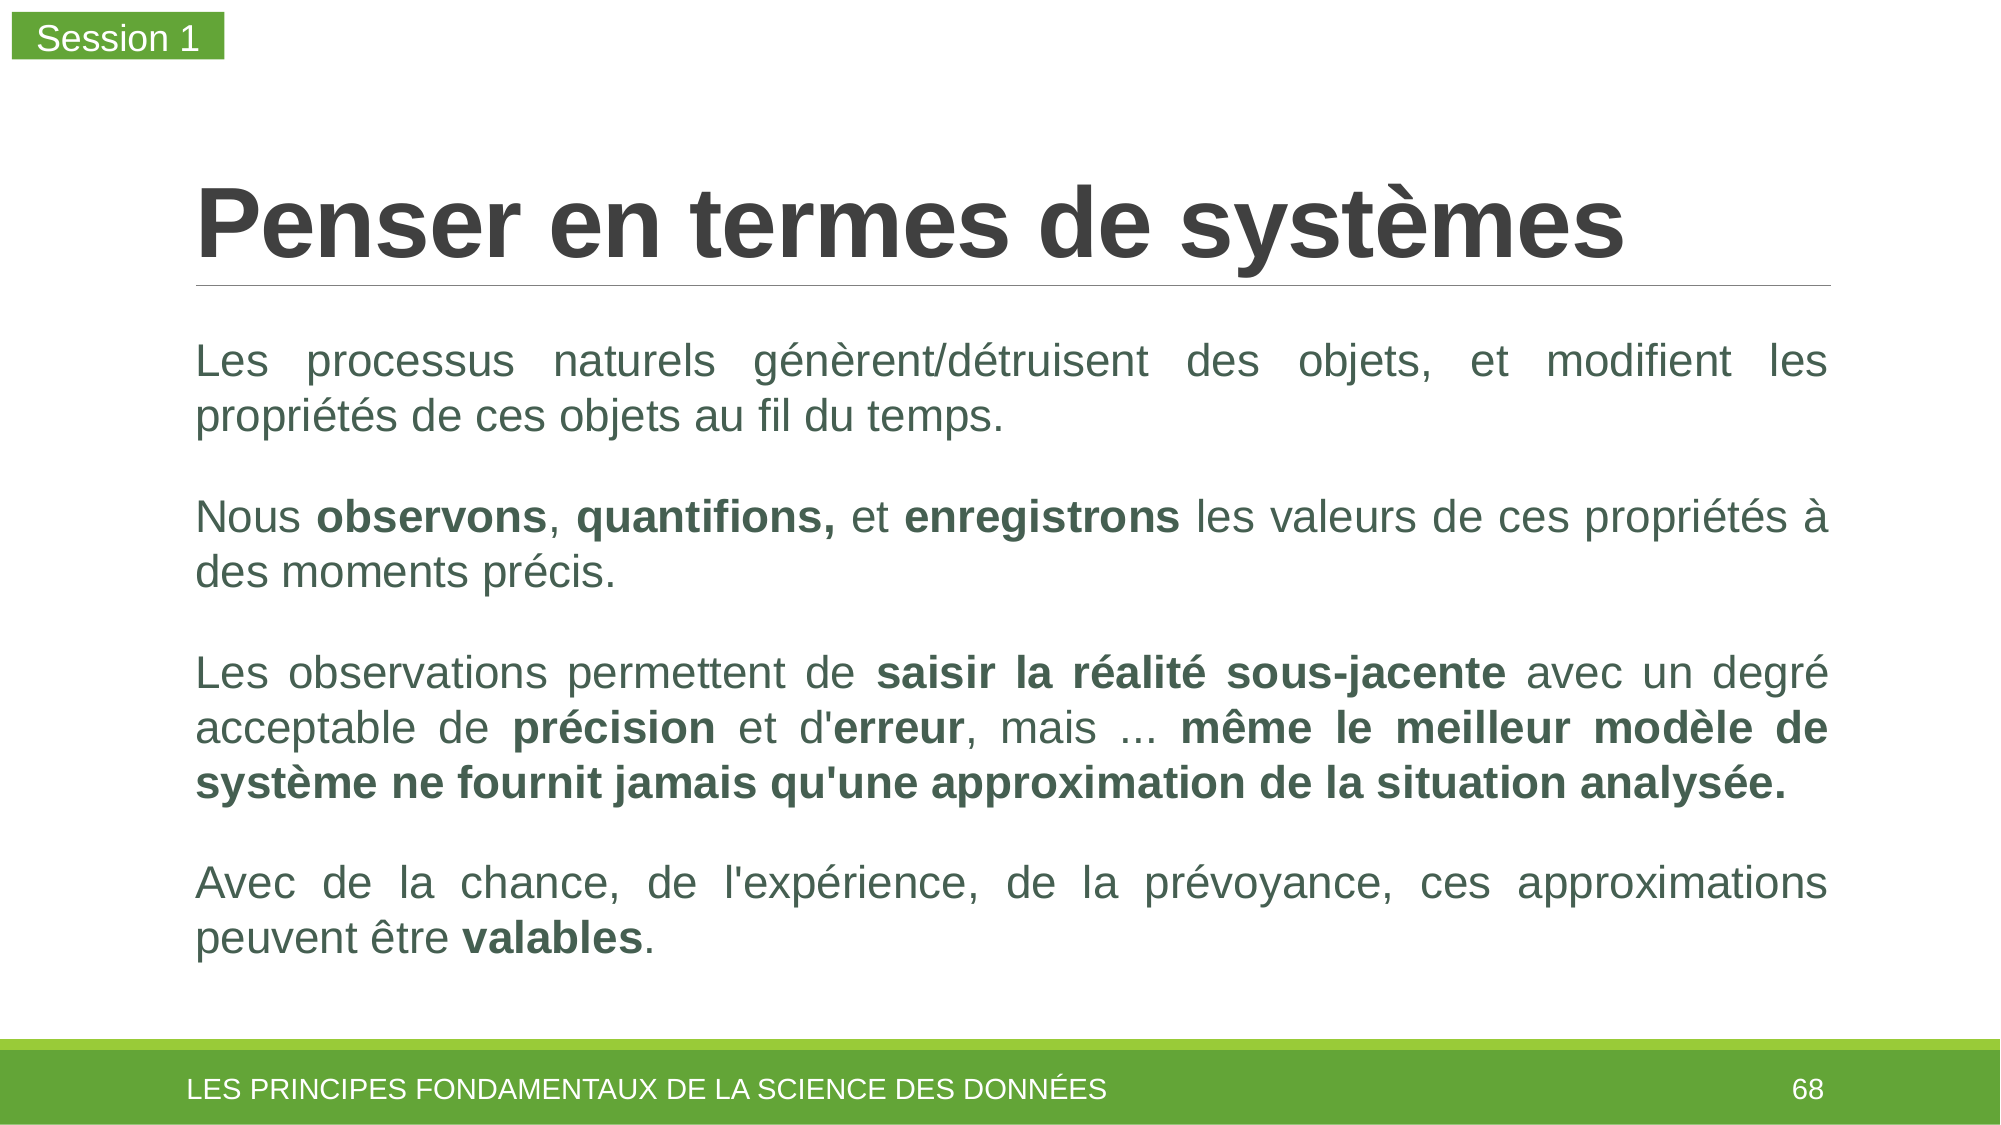

Session 1
# Penser en termes de systèmes
Les processus naturels génèrent/détruisent des objets, et modifient les propriétés de ces objets au fil du temps.
Nous observons, quantifions, et enregistrons les valeurs de ces propriétés à des moments précis.
Les observations permettent de saisir la réalité sous-jacente avec un degré acceptable de précision et d'erreur, mais ... même le meilleur modèle de système ne fournit jamais qu'une approximation de la situation analysée.
Avec de la chance, de l'expérience, de la prévoyance, ces approximations peuvent être valables.
LES PRINCIPES FONDAMENTAUX DE LA SCIENCE DES DONNÉES
68